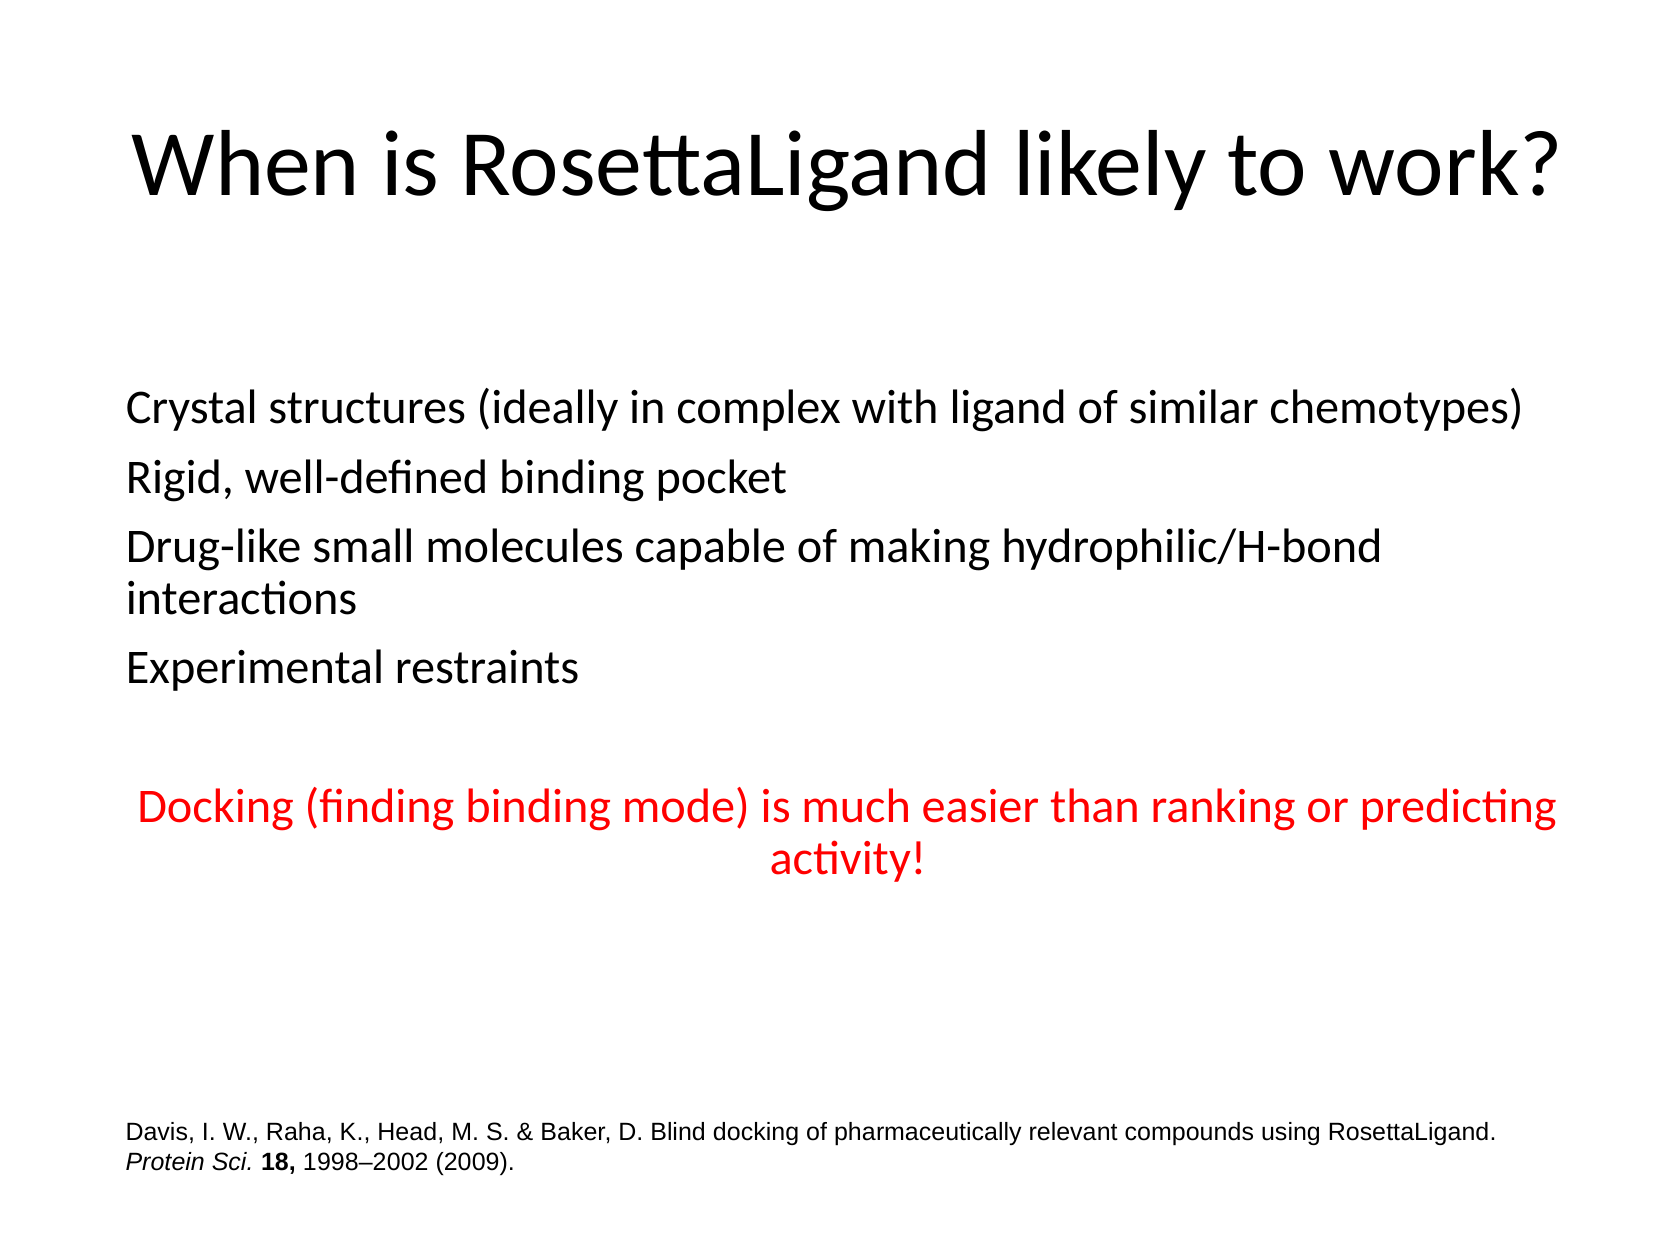

# When is RosettaLigand likely to work?
Crystal structures (ideally in complex with ligand of similar chemotypes)
Rigid, well-defined binding pocket
Drug-like small molecules capable of making hydrophilic/H-bond interactions
Experimental restraints

Docking (finding binding mode) is much easier than ranking or predicting activity!

Davis, I. W., Raha, K., Head, M. S. & Baker, D. Blind docking of pharmaceutically relevant compounds using RosettaLigand. Protein Sci. 18, 1998–2002 (2009).